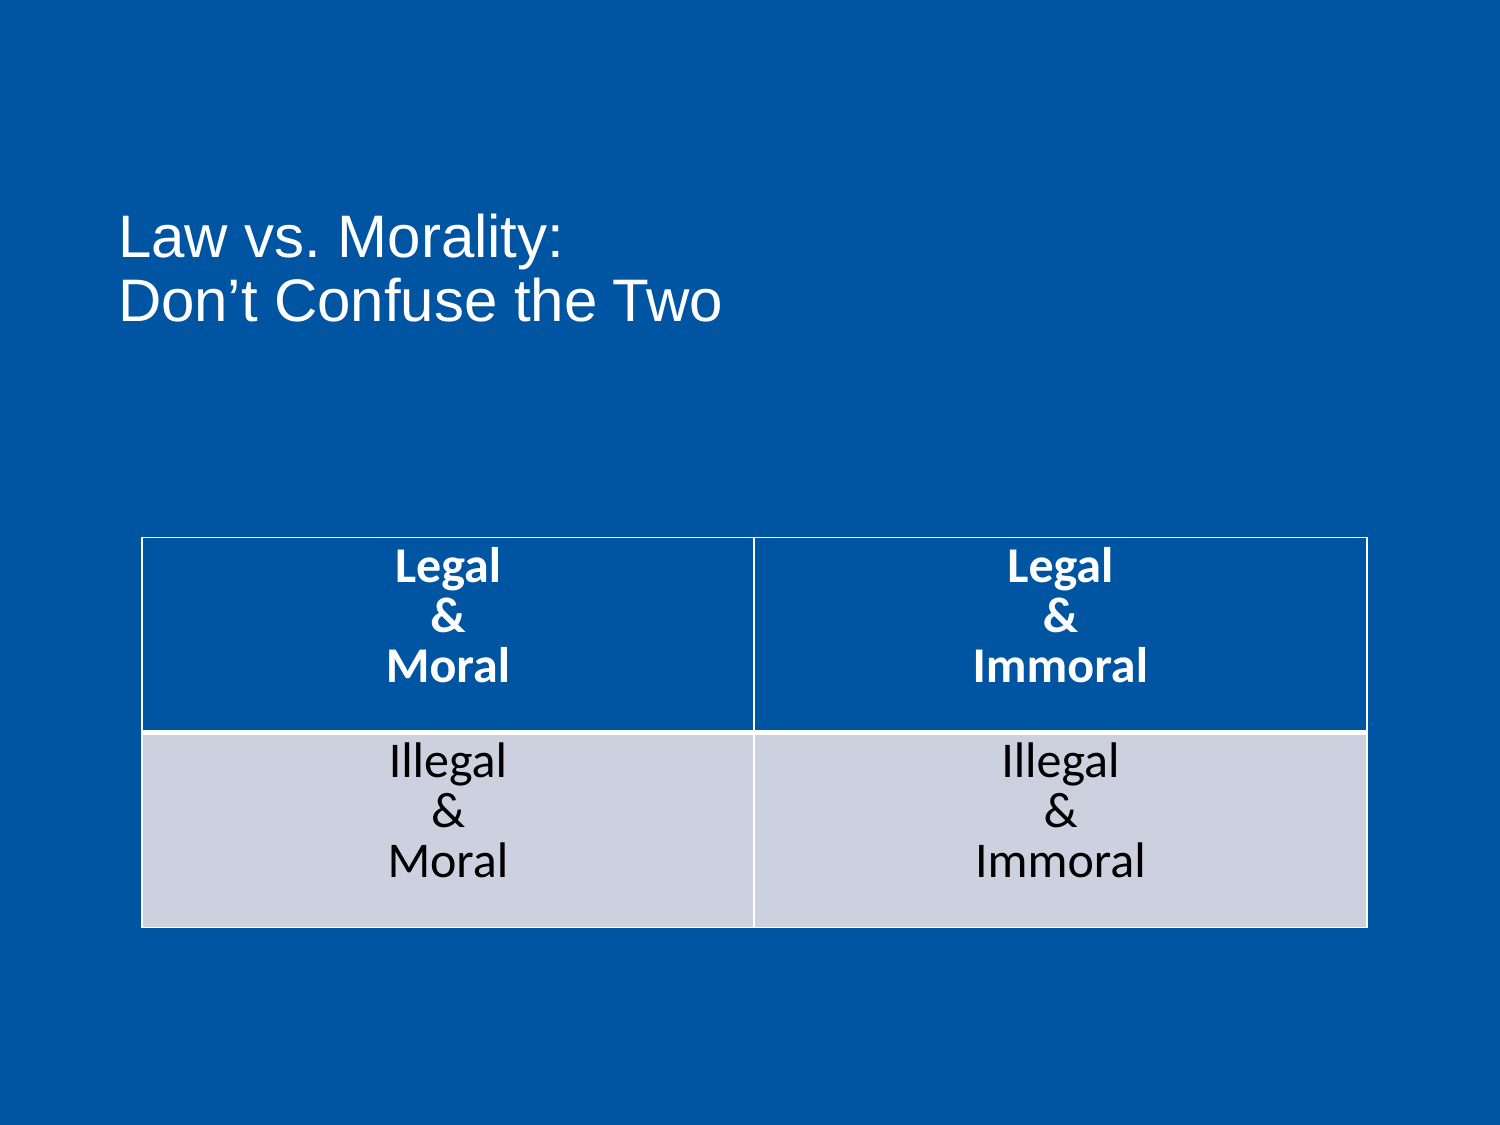

# Law vs. Morality: Don’t Confuse the Two
| Legal & Moral | Legal & Immoral |
| --- | --- |
| Illegal & Moral | Illegal & Immoral |